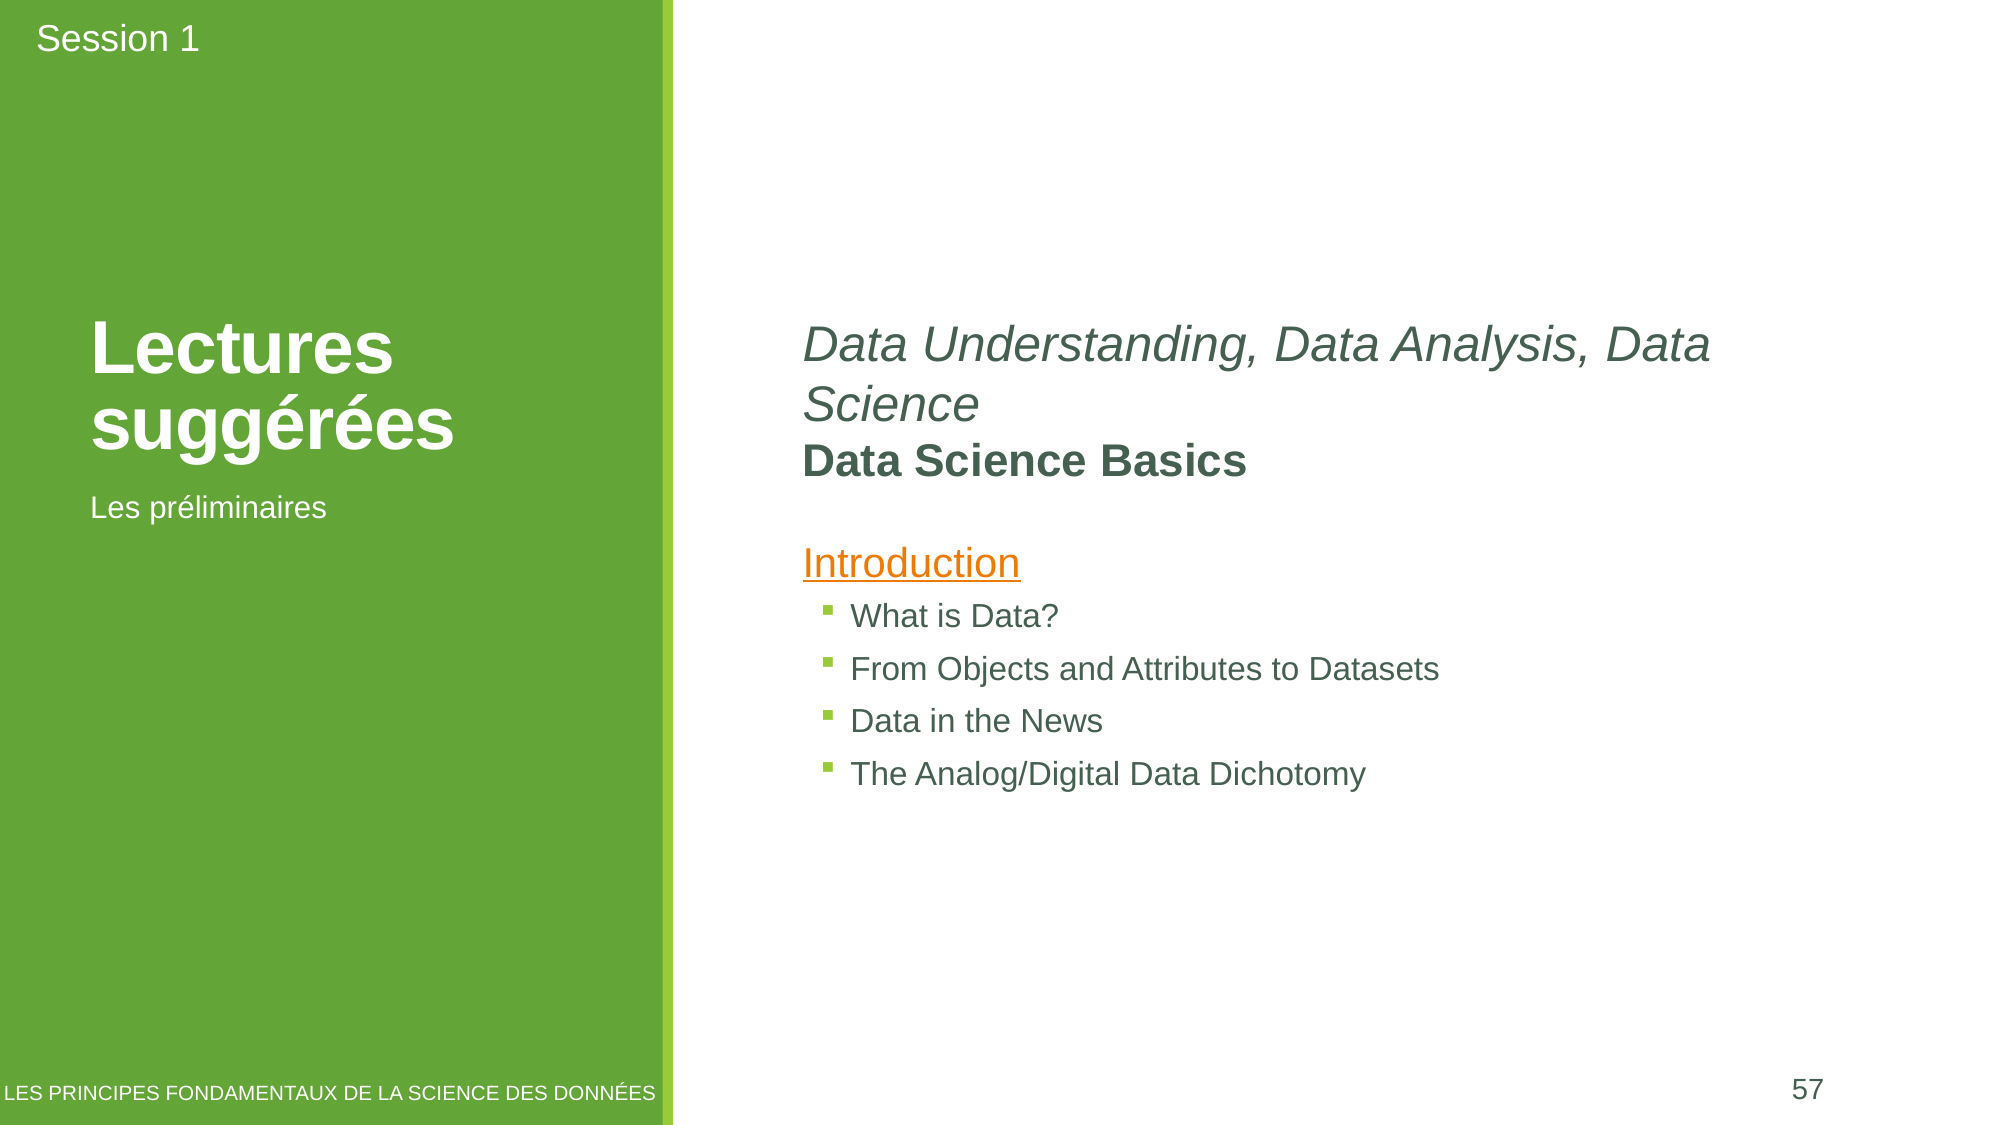

Session 1
# Lectures suggérées
Data Understanding, Data Analysis, Data Science
Data Science Basics
Introduction
What is Data?
From Objects and Attributes to Datasets
Data in the News
The Analog/Digital Data Dichotomy

Les préliminaires
57
LES PRINCIPES FONDAMENTAUX DE LA SCIENCE DES DONNÉES